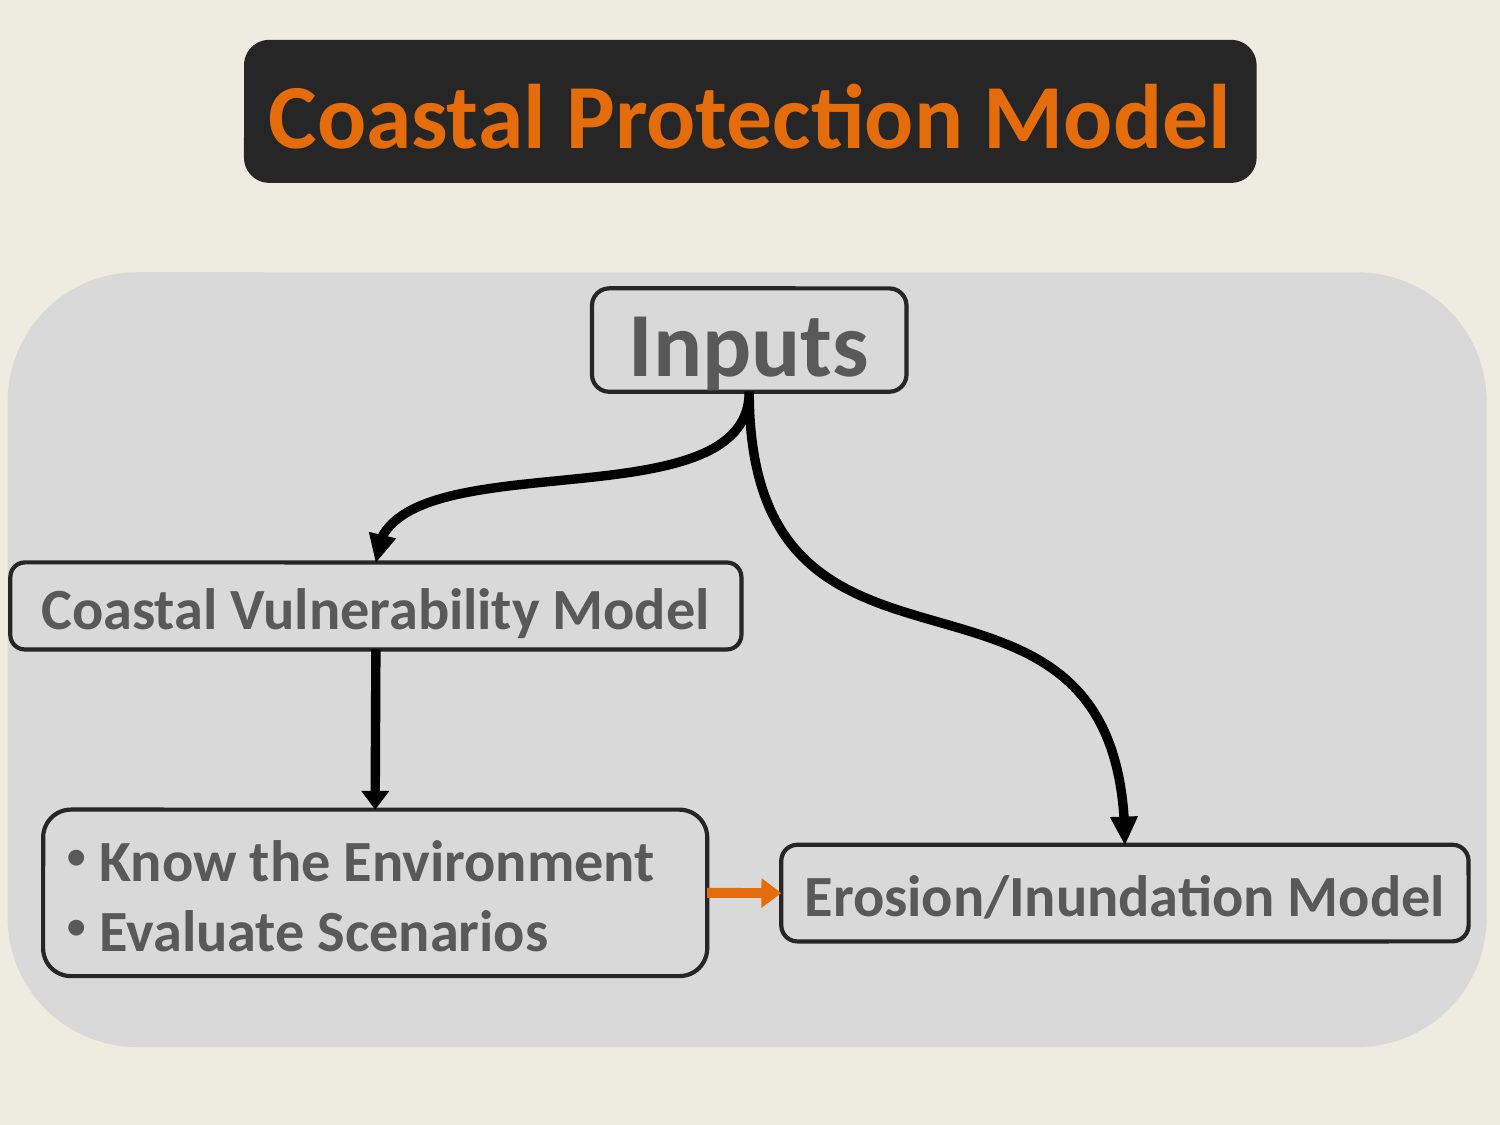

Coastal Protection Model

Inputs
Coastal Vulnerability Model
 Know the Environment
 Evaluate Scenarios
Erosion/Inundation Model